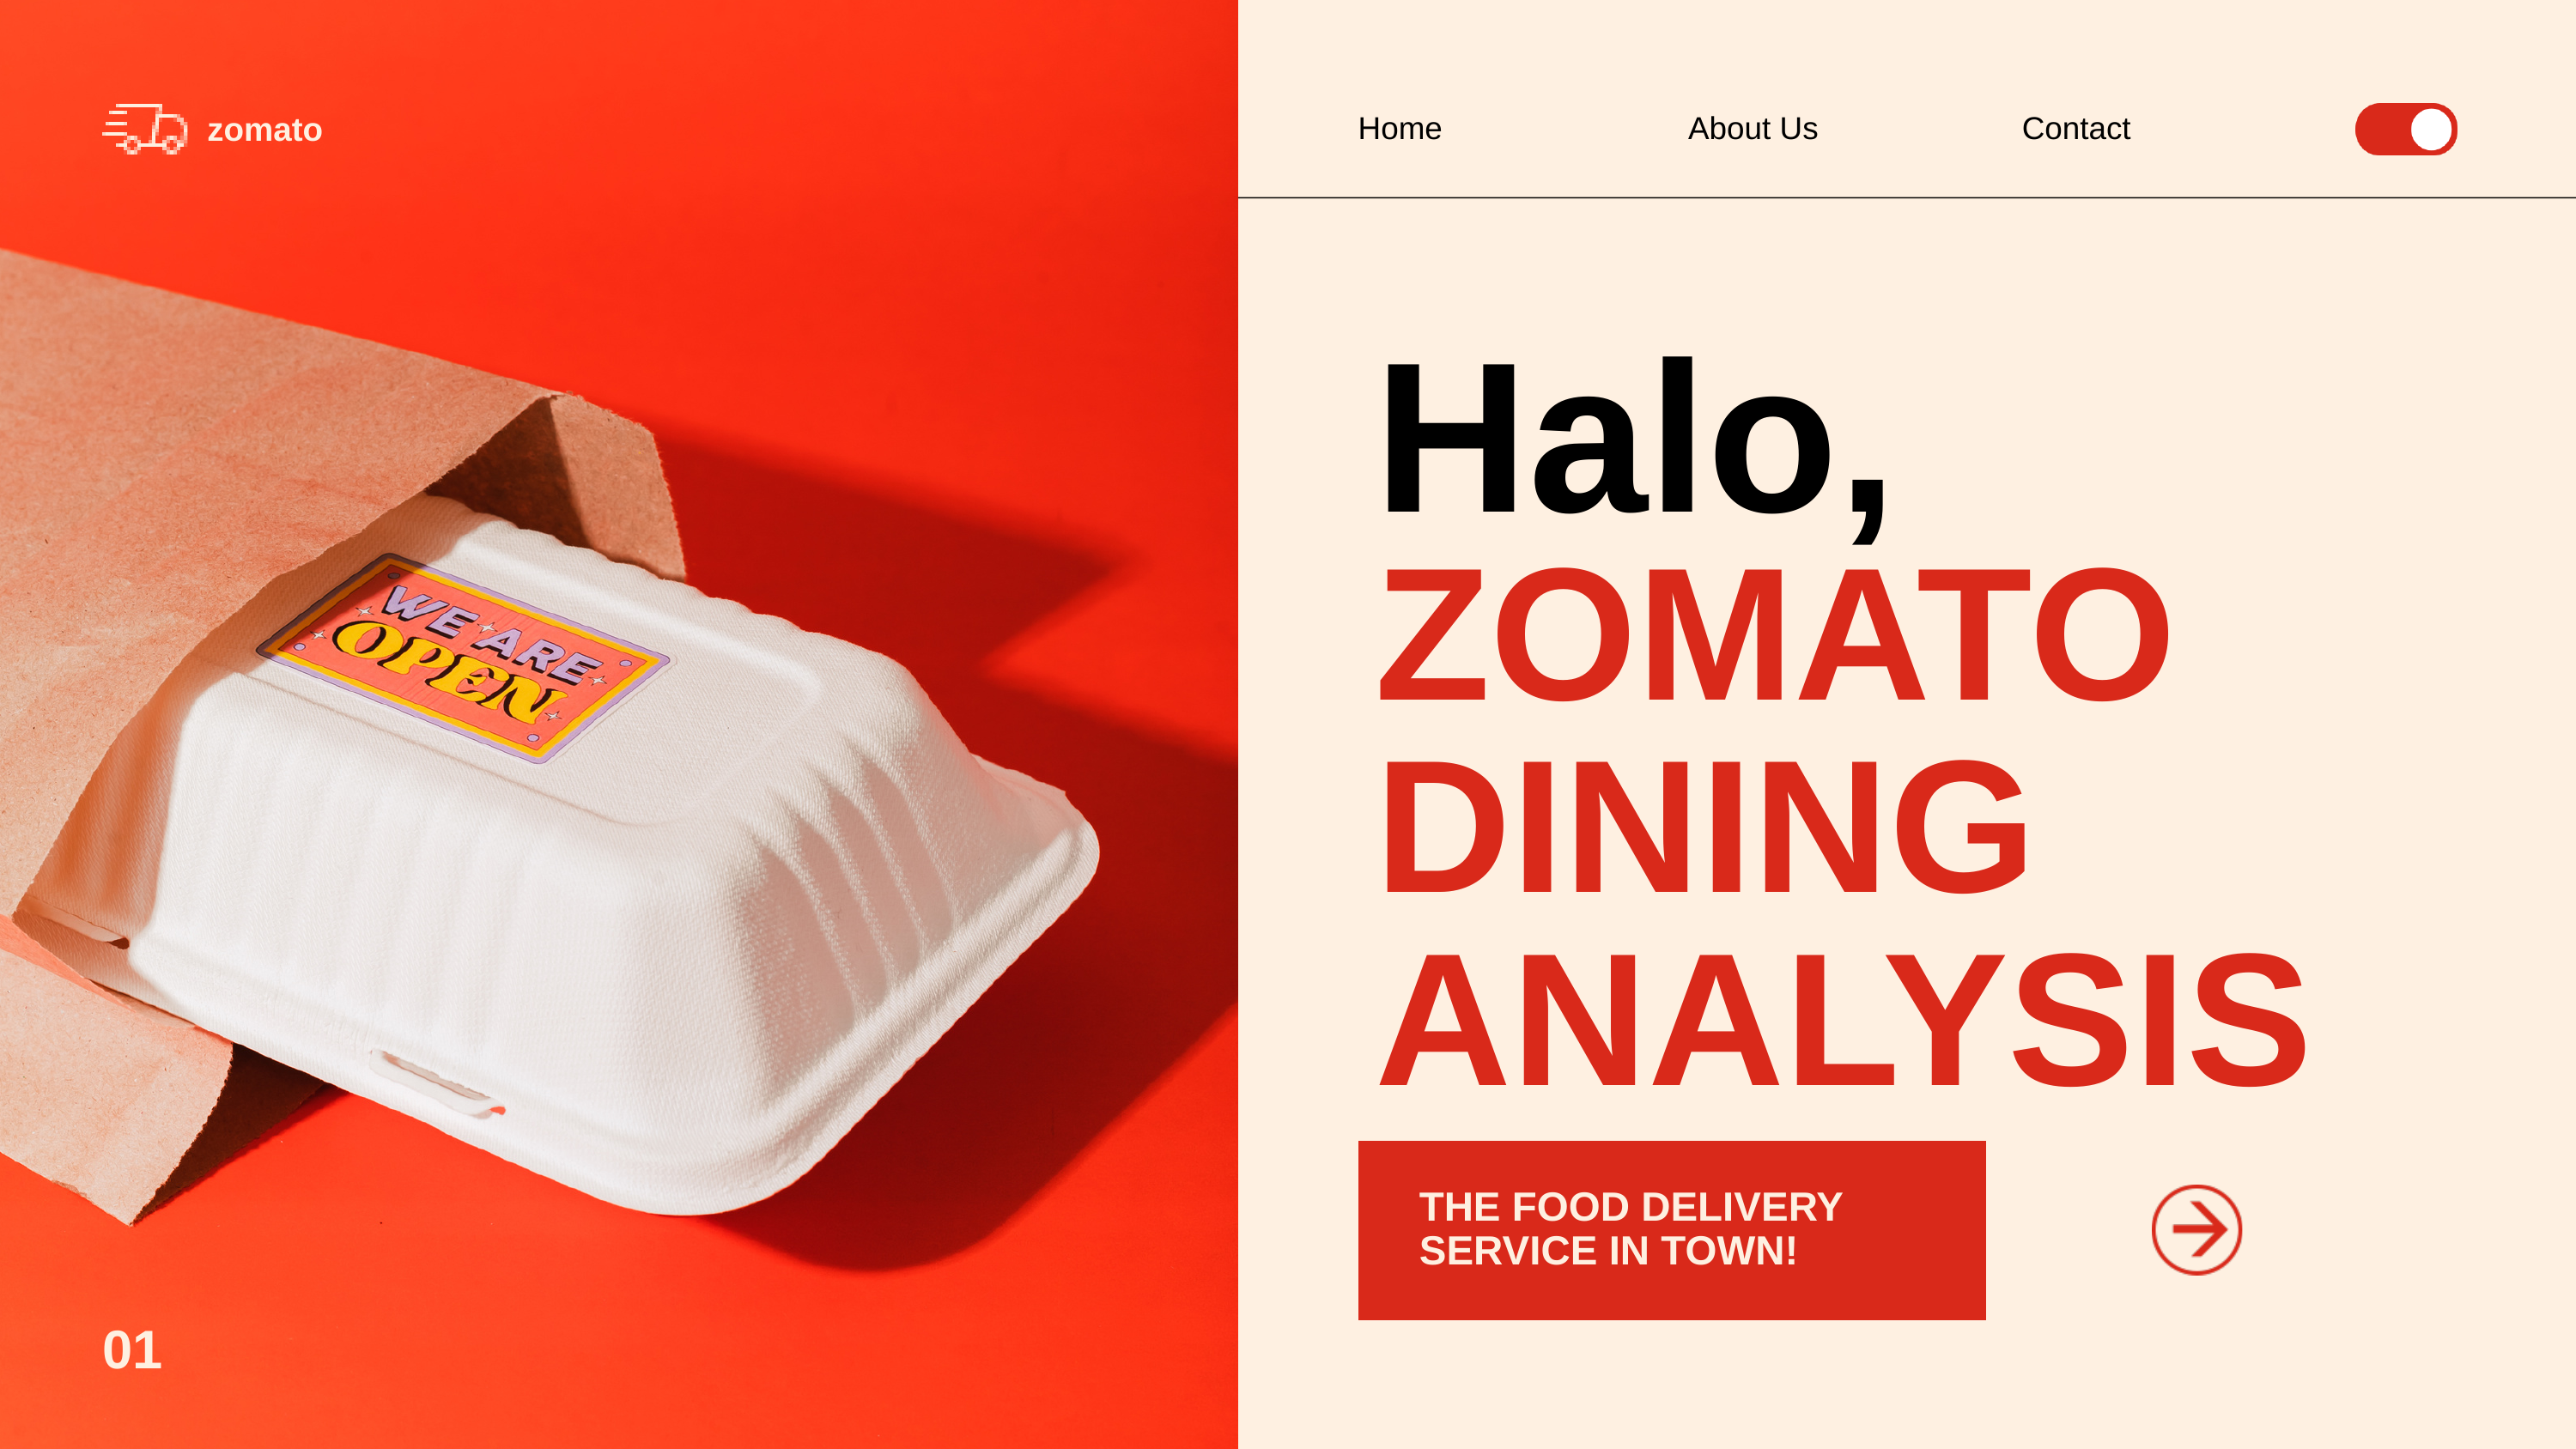

zomato
Home
About Us
Contact

Halo,
ZOMATO DINING ANALYSIS

THE FOOD DELIVERY SERVICE IN TOWN!

01